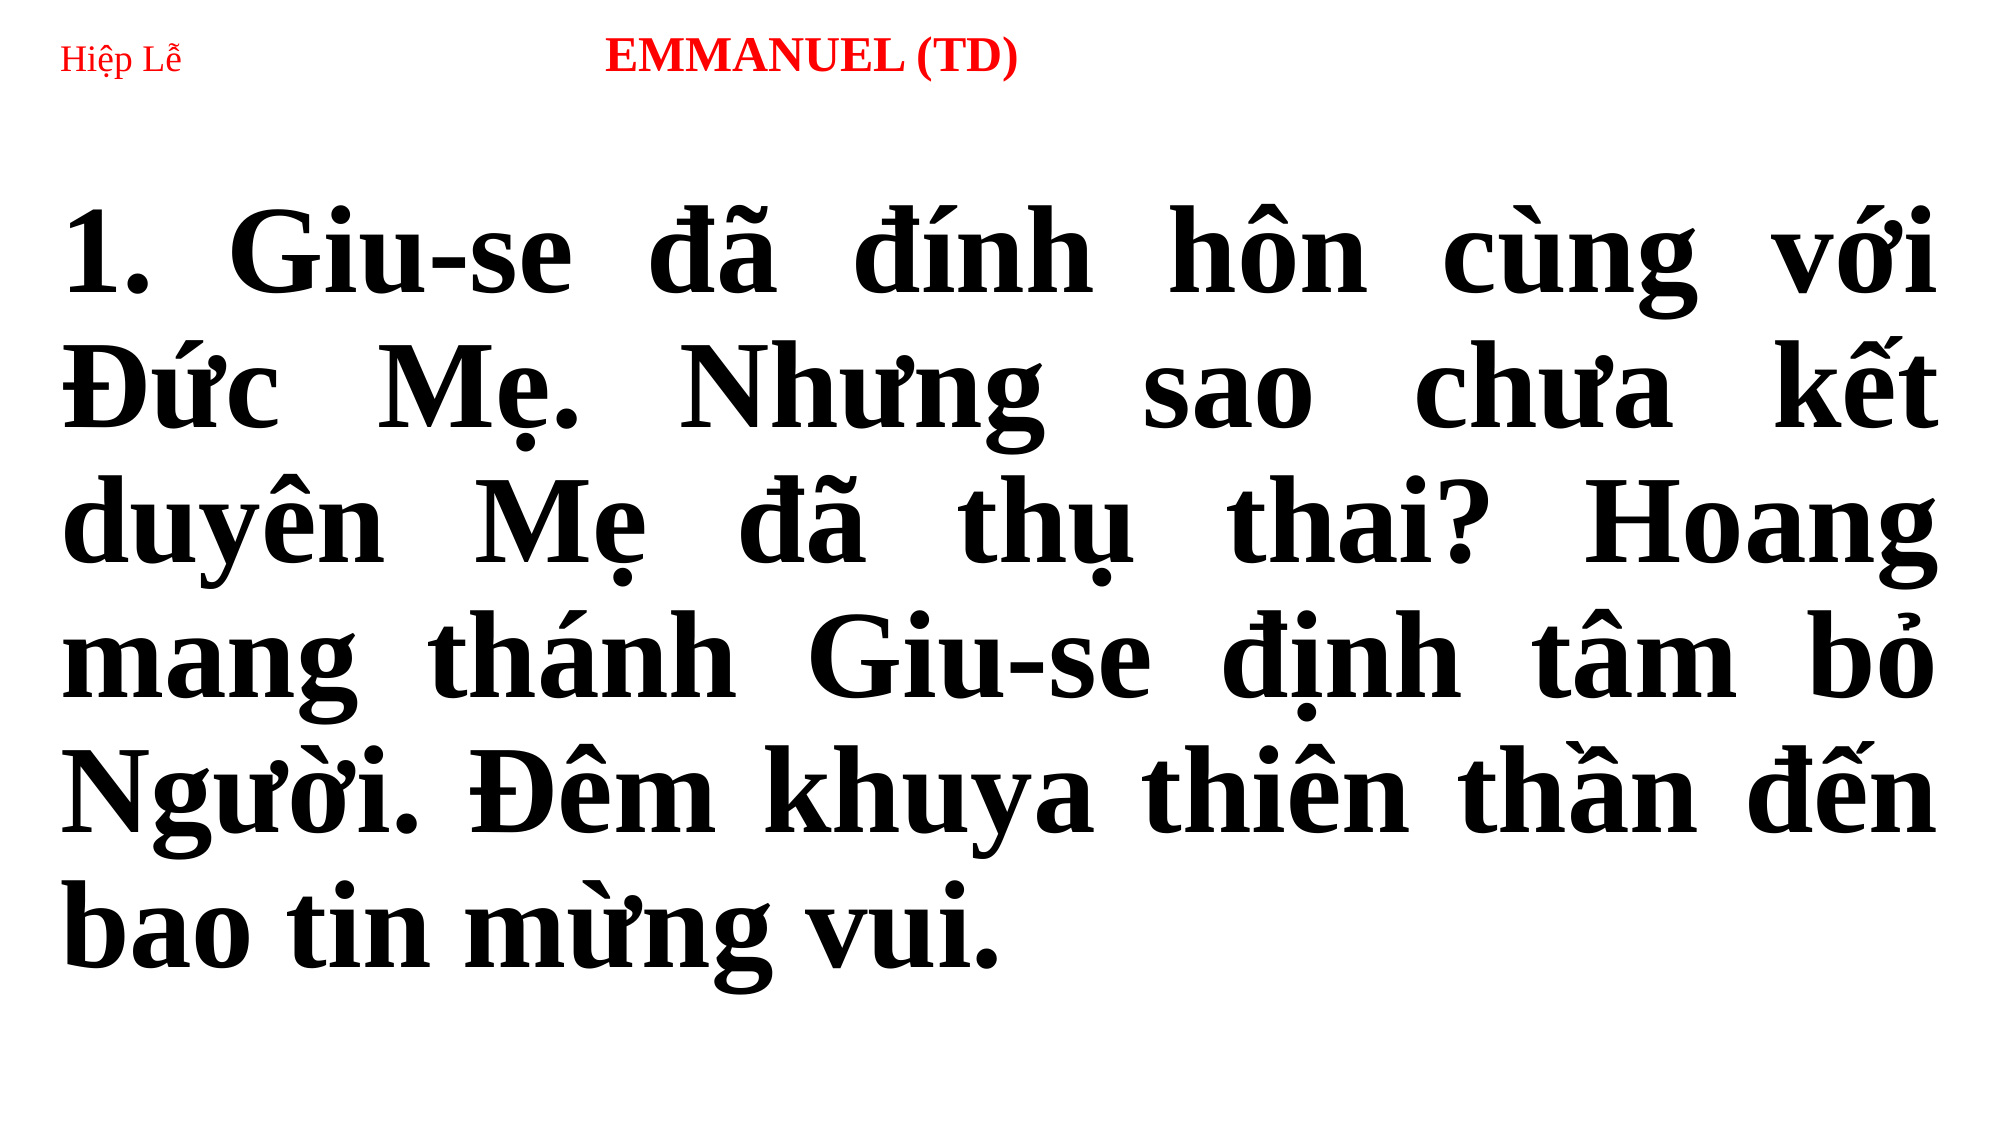

# Hiệp Lễ                       	          EMMANUEL (TD)
1. Giu-se đã đính hôn cùng với Đức Mẹ. Nhưng sao chưa kết duyên Mẹ đã thụ thai? Hoang mang thánh Giu-se định tâm bỏ Người. Đêm khuya thiên thần đến bao tin mừng vui.